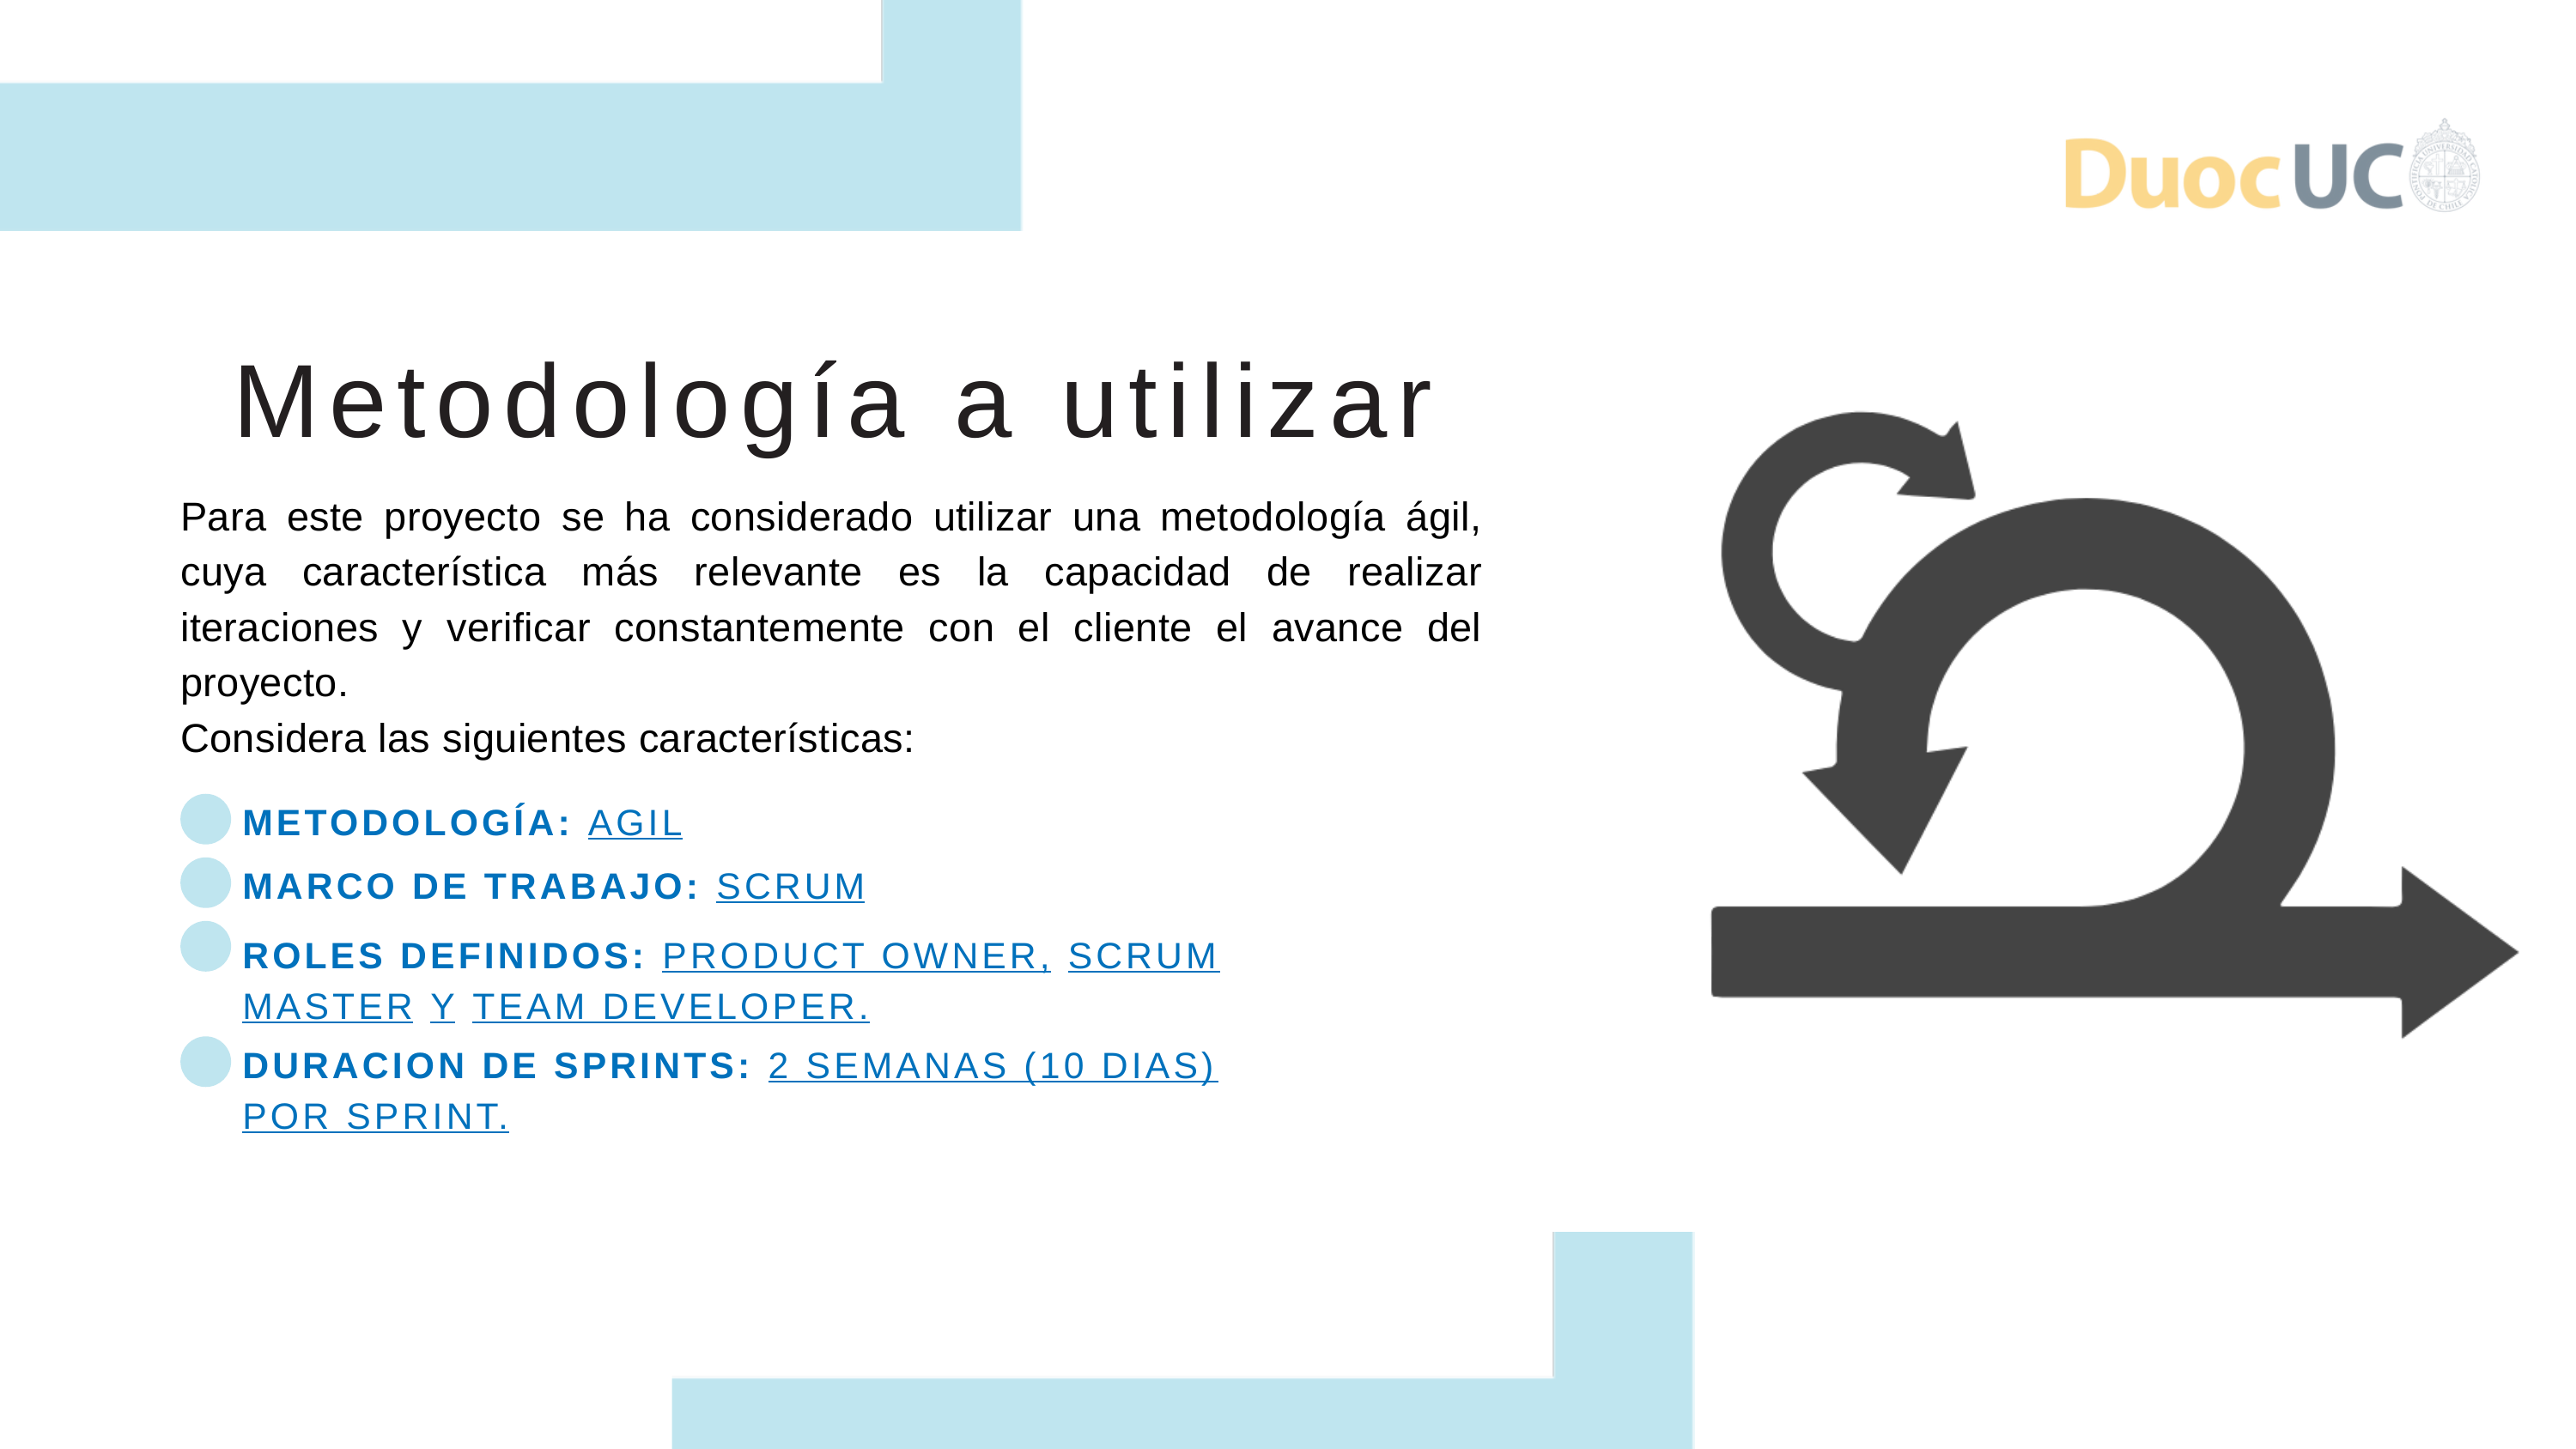

Metodología a utilizar
Para este proyecto se ha considerado utilizar una metodología ágil, cuya característica más relevante es la capacidad de realizar iteraciones y verificar constantemente con el cliente el avance del proyecto.
Considera las siguientes características:

METODOLOGÍA: AGIL

MARCO DE TRABAJO: SCRUM

ROLES DEFINIDOS: PRODUCT OWNER, SCRUM MASTER Y TEAM DEVELOPER.

DURACION DE SPRINTS: 2 SEMANAS (10 DIAS) POR SPRINT.